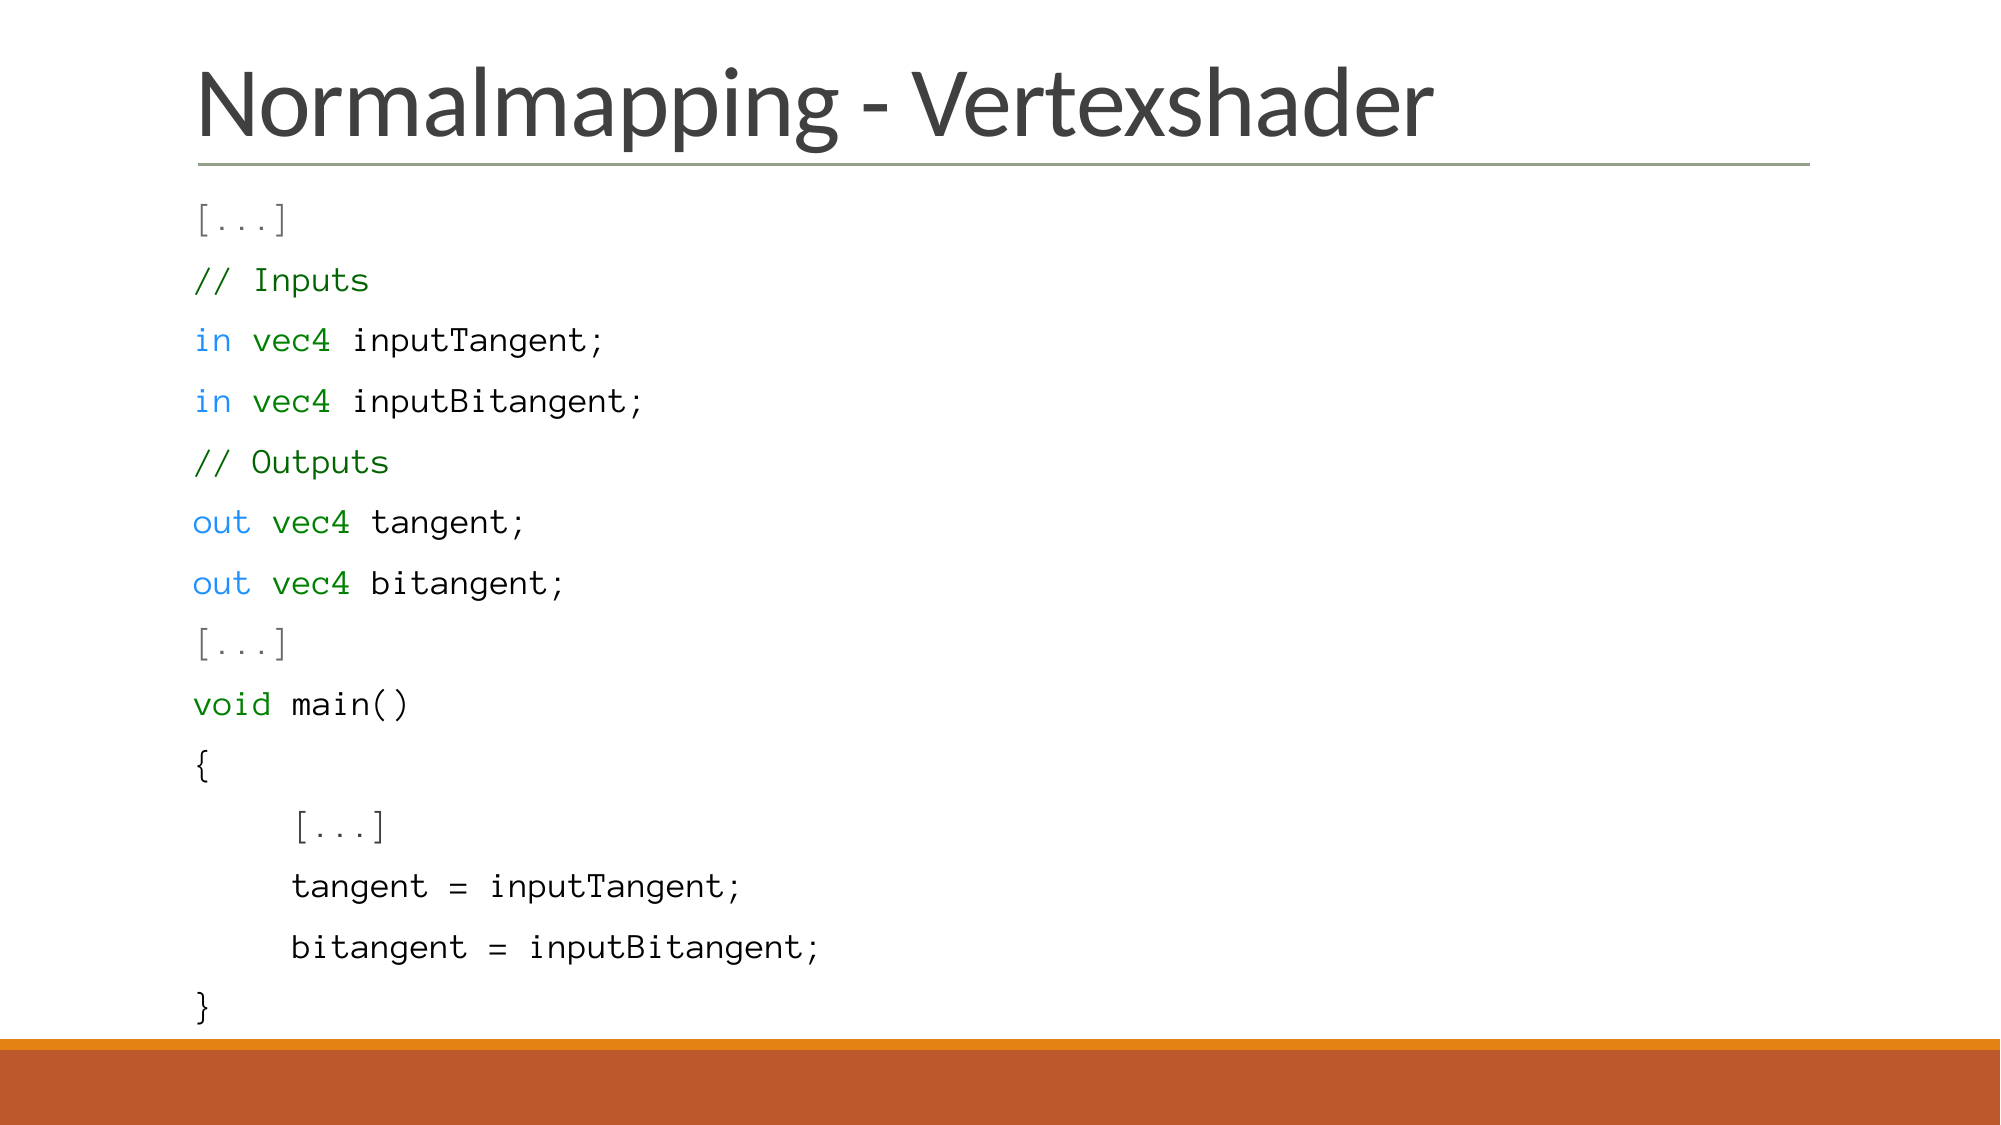

# Normalmapping - Vertexshader
[...]
// Inputs
in vec4 inputTangent;
in vec4 inputBitangent;
// Outputs
out vec4 tangent;
out vec4 bitangent;
[...]
void main()
{
	[...]
	tangent = inputTangent;
	bitangent = inputBitangent;
}